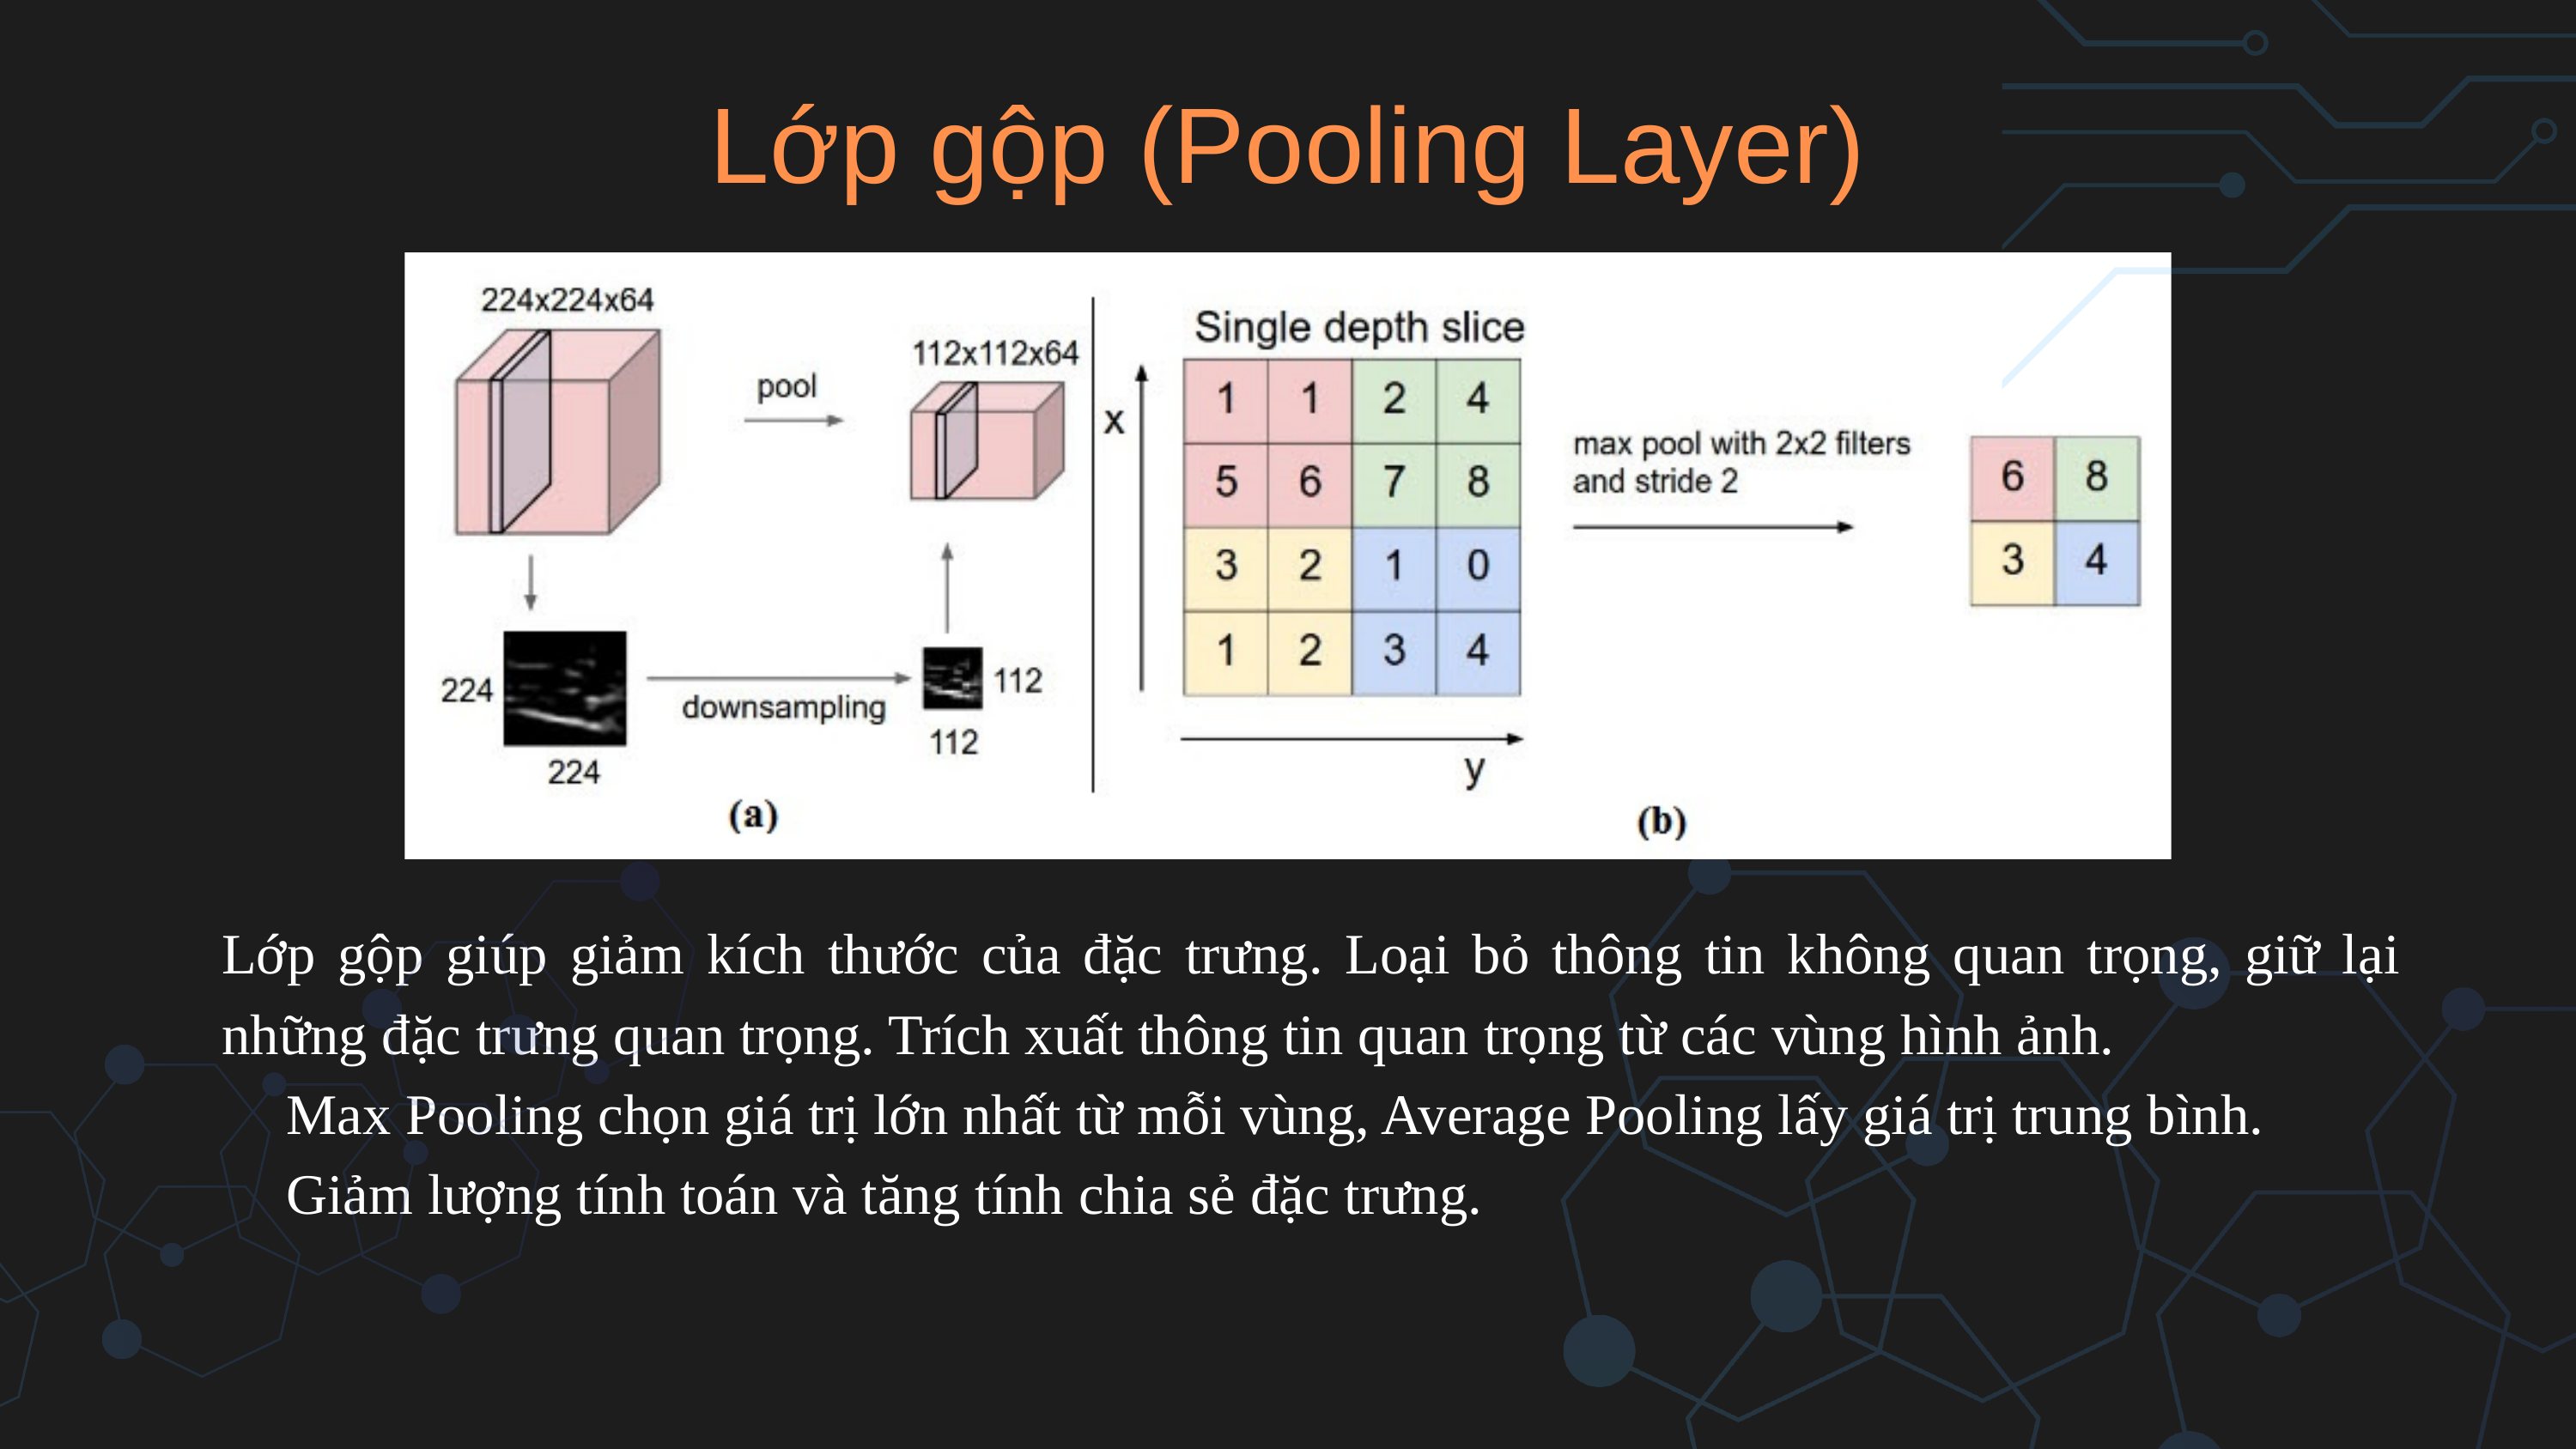

Lớp gộp (Pooling Layer)

Lớp gộp giúp giảm kích thước của đặc trưng. Loại bỏ thông tin không quan trọng, giữ lại những đặc trưng quan trọng. Trích xuất thông tin quan trọng từ các vùng hình ảnh.
Max Pooling chọn giá trị lớn nhất từ mỗi vùng, Average Pooling lấy giá trị trung bình.
Giảm lượng tính toán và tăng tính chia sẻ đặc trưng.